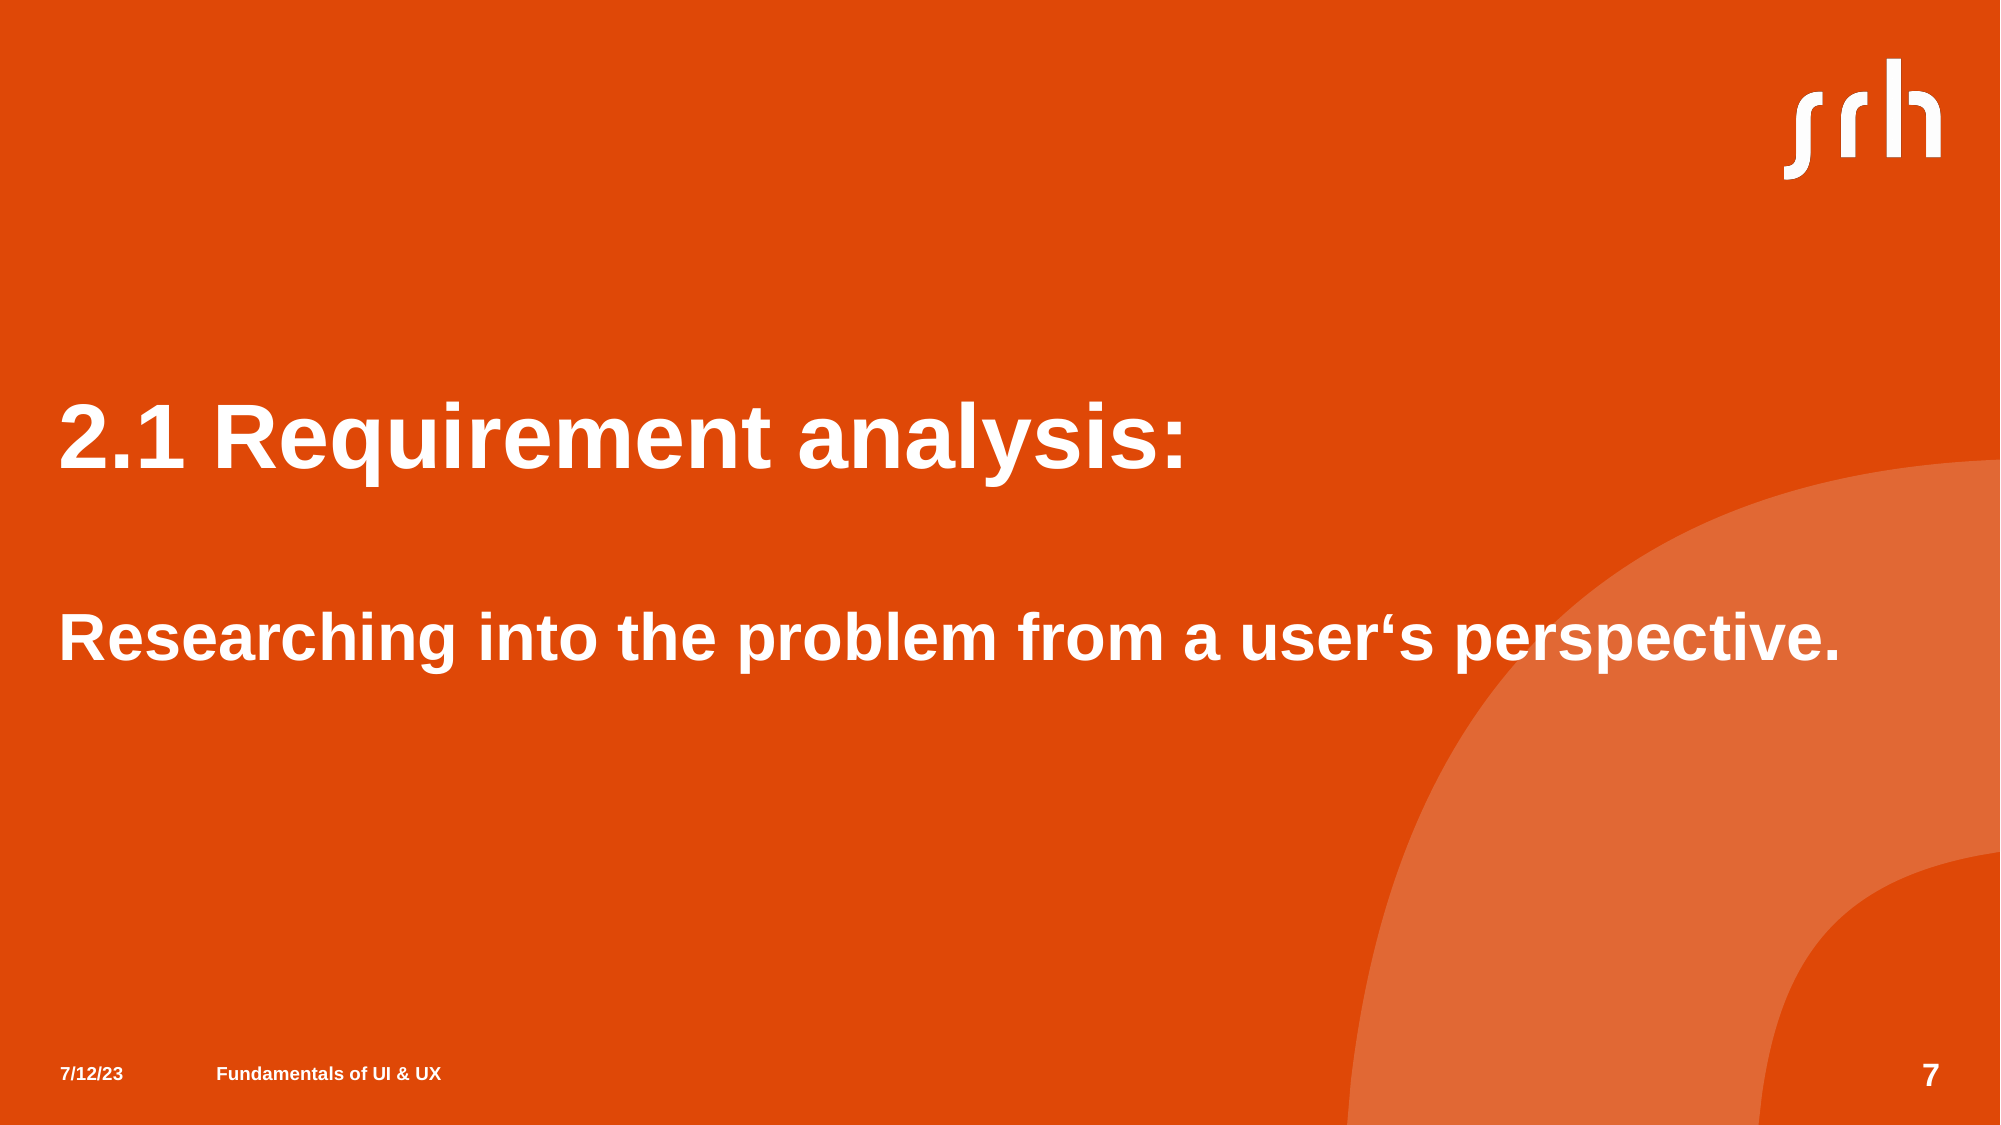

# 2.1 Requirement analysis: Researching into the problem from a user‘s perspective.
7/12/23
Fundamentals of UI & UX
7